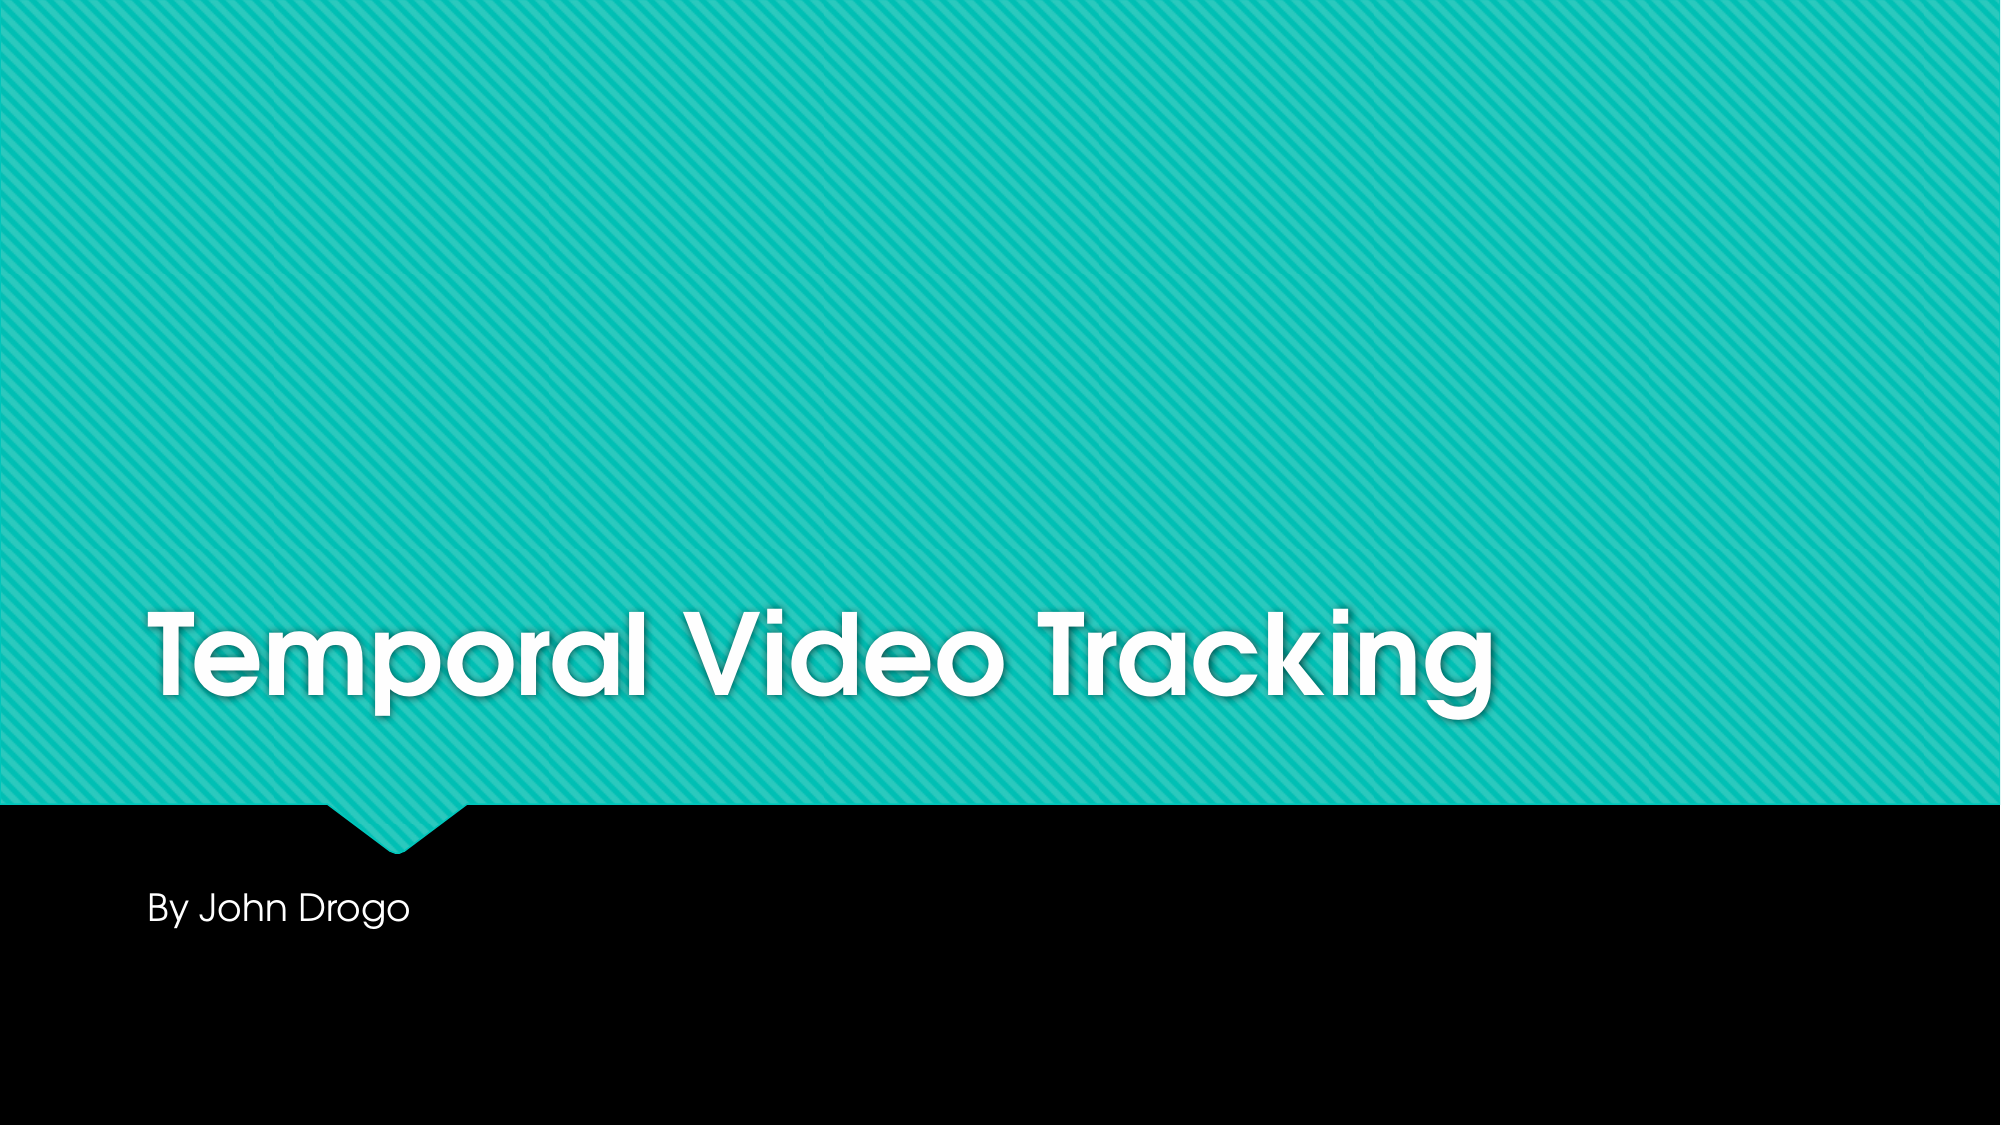

# Temporal Video Tracking
By John Drogo
By John Drogo